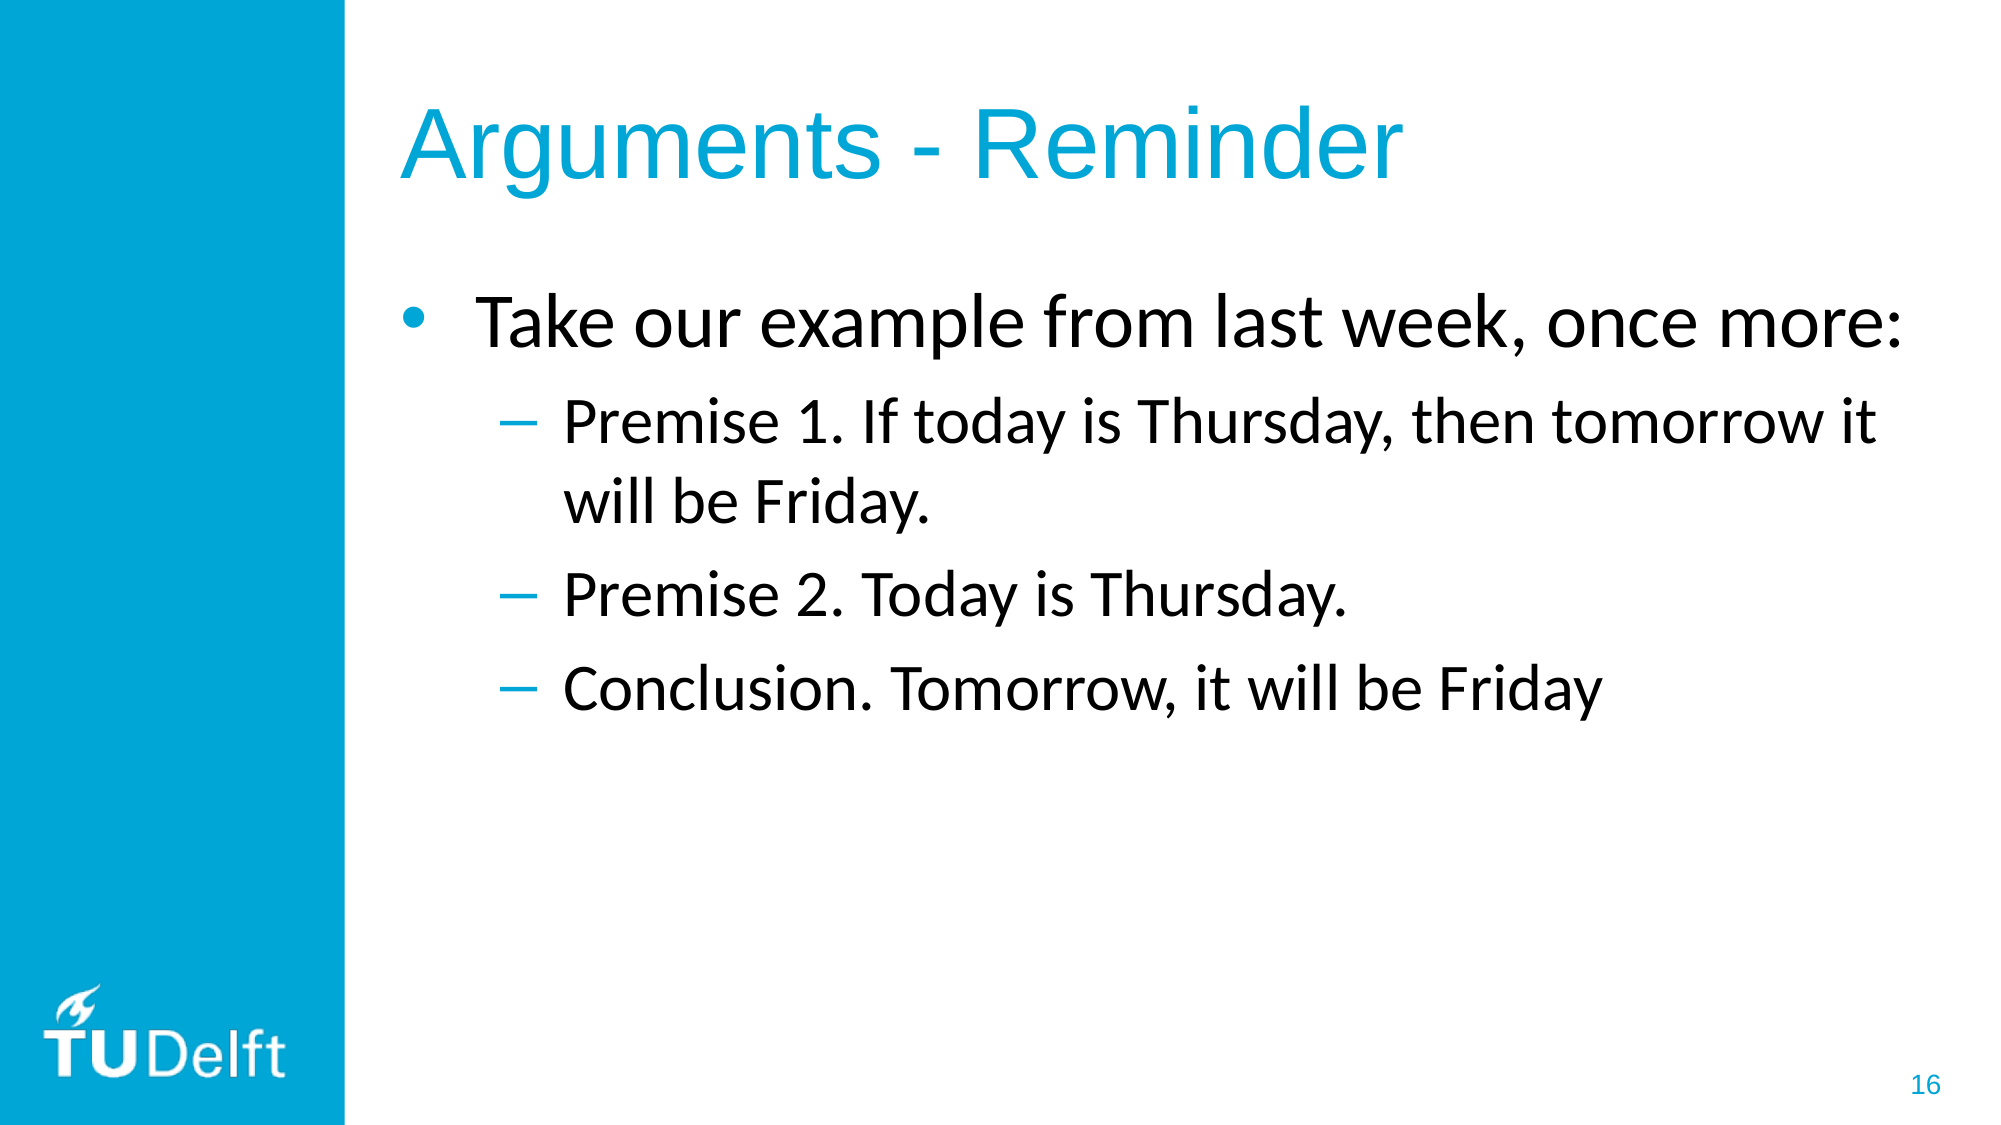

# Arguments - Reminder
Take our example from last week, once more:
Premise 1. If today is Thursday, then tomorrow it will be Friday.
Premise 2. Today is Thursday.
Conclusion. Tomorrow, it will be Friday